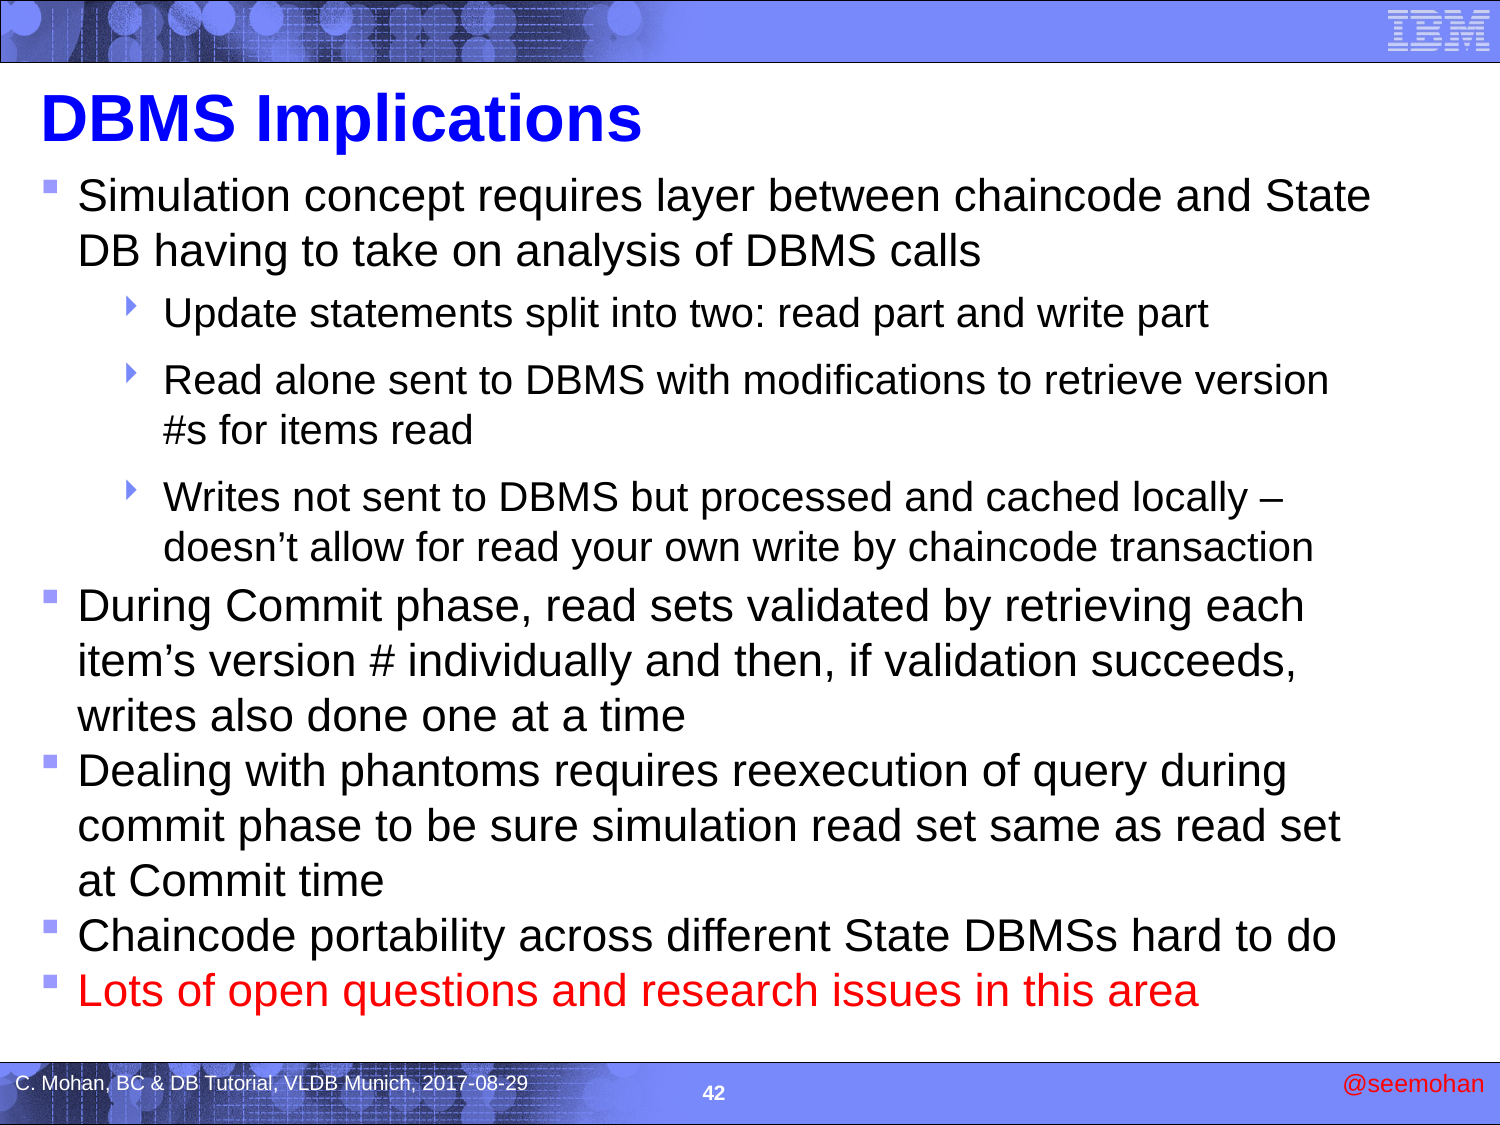

# DBMS Implications
Simulation concept requires layer between chaincode and State DB having to take on analysis of DBMS calls
Update statements split into two: read part and write part
Read alone sent to DBMS with modifications to retrieve version #s for items read
Writes not sent to DBMS but processed and cached locally – doesn’t allow for read your own write by chaincode transaction
During Commit phase, read sets validated by retrieving each item’s version # individually and then, if validation succeeds, writes also done one at a time
Dealing with phantoms requires reexecution of query during commit phase to be sure simulation read set same as read set at Commit time
Chaincode portability across different State DBMSs hard to do
Lots of open questions and research issues in this area
42